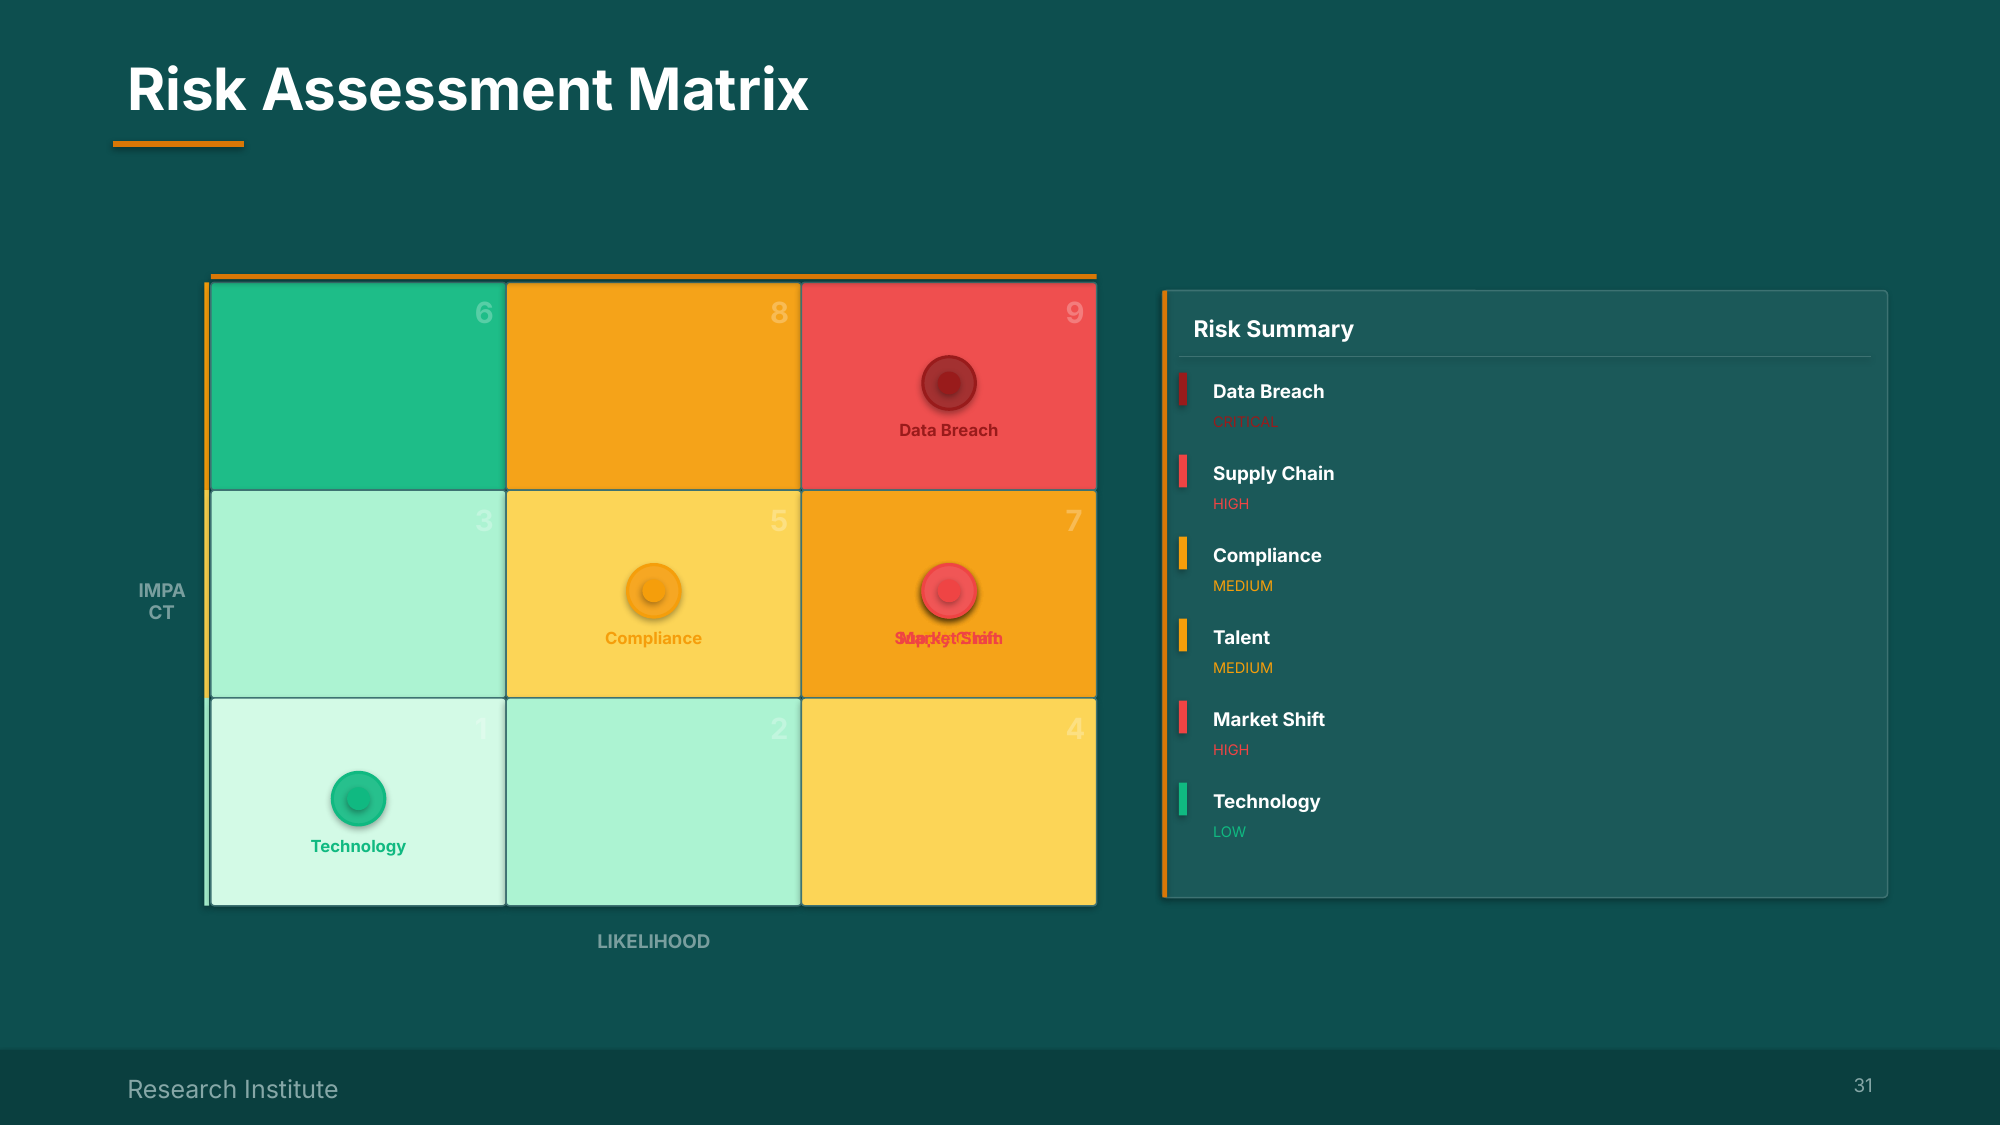

Risk Assessment Matrix

6
8
9

Risk Summary

Data Breach
CRITICAL
Data Breach

Supply Chain
HIGH

3
5
7

Compliance

MEDIUM
IMPACT

Talent
Compliance
Supply Chain
Talent
Market Shift
MEDIUM

Market Shift
1
2
4
HIGH

Technology

LOW
Technology
LIKELIHOOD

Research Institute
31